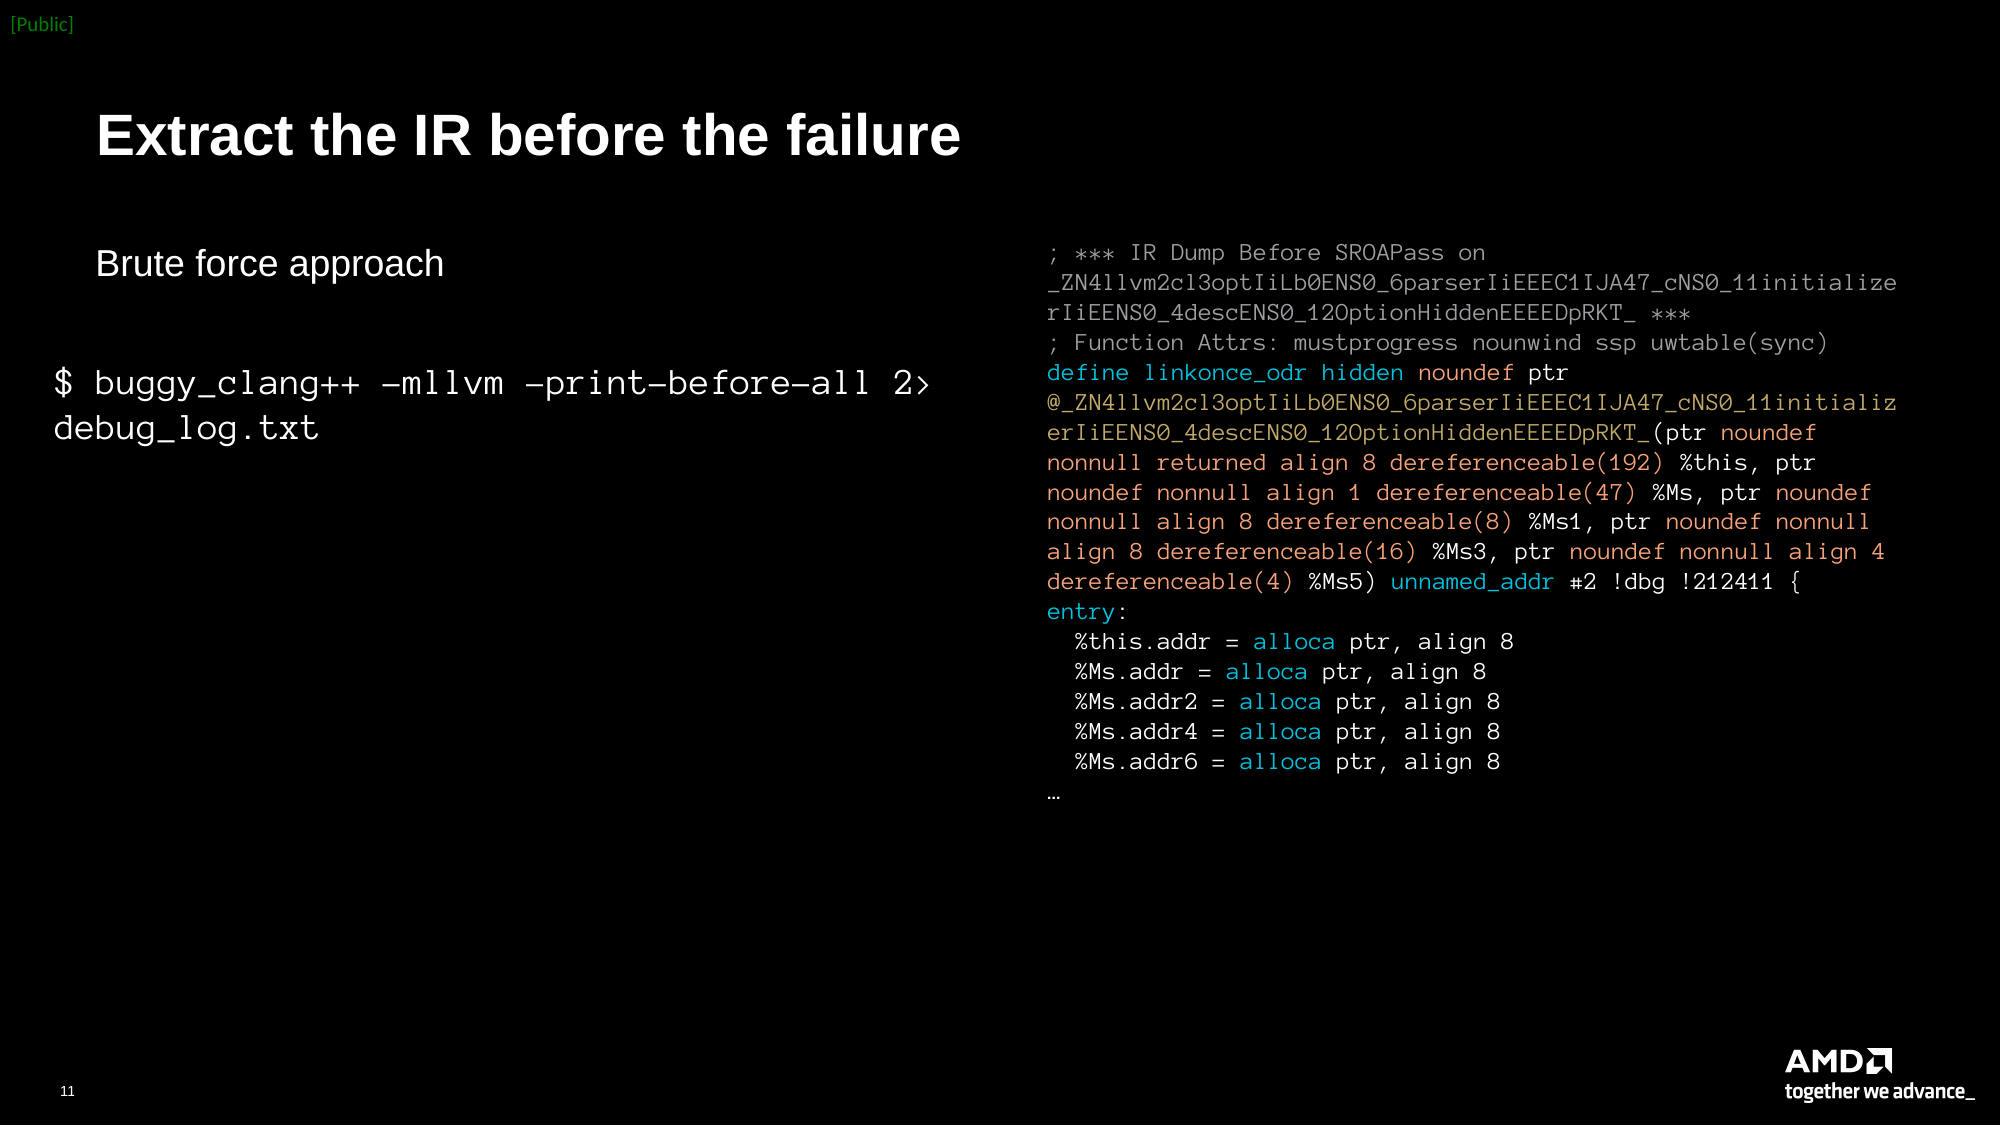

# Extract the IR before the failure
; *** IR Dump Before SROAPass on _ZN4llvm2cl3optIiLb0ENS0_6parserIiEEEC1IJA47_cNS0_11initializerIiEENS0_4descENS0_12OptionHiddenEEEEDpRKT_ ***
; Function Attrs: mustprogress nounwind ssp uwtable(sync)
define linkonce_odr hidden noundef ptr @_ZN4llvm2cl3optIiLb0ENS0_6parserIiEEEC1IJA47_cNS0_11initializerIiEENS0_4descENS0_12OptionHiddenEEEEDpRKT_(ptr noundef nonnull returned align 8 dereferenceable(192) %this, ptr noundef nonnull align 1 dereferenceable(47) %Ms, ptr noundef nonnull align 8 dereferenceable(8) %Ms1, ptr noundef nonnull align 8 dereferenceable(16) %Ms3, ptr noundef nonnull align 4 dereferenceable(4) %Ms5) unnamed_addr #2 !dbg !212411 {
entry:
  %this.addr = alloca ptr, align 8
  %Ms.addr = alloca ptr, align 8
  %Ms.addr2 = alloca ptr, align 8
  %Ms.addr4 = alloca ptr, align 8
  %Ms.addr6 = alloca ptr, align 8
…
Brute force approach
$ buggy_clang++ -mllvm –print-before-all 2> debug_log.txt